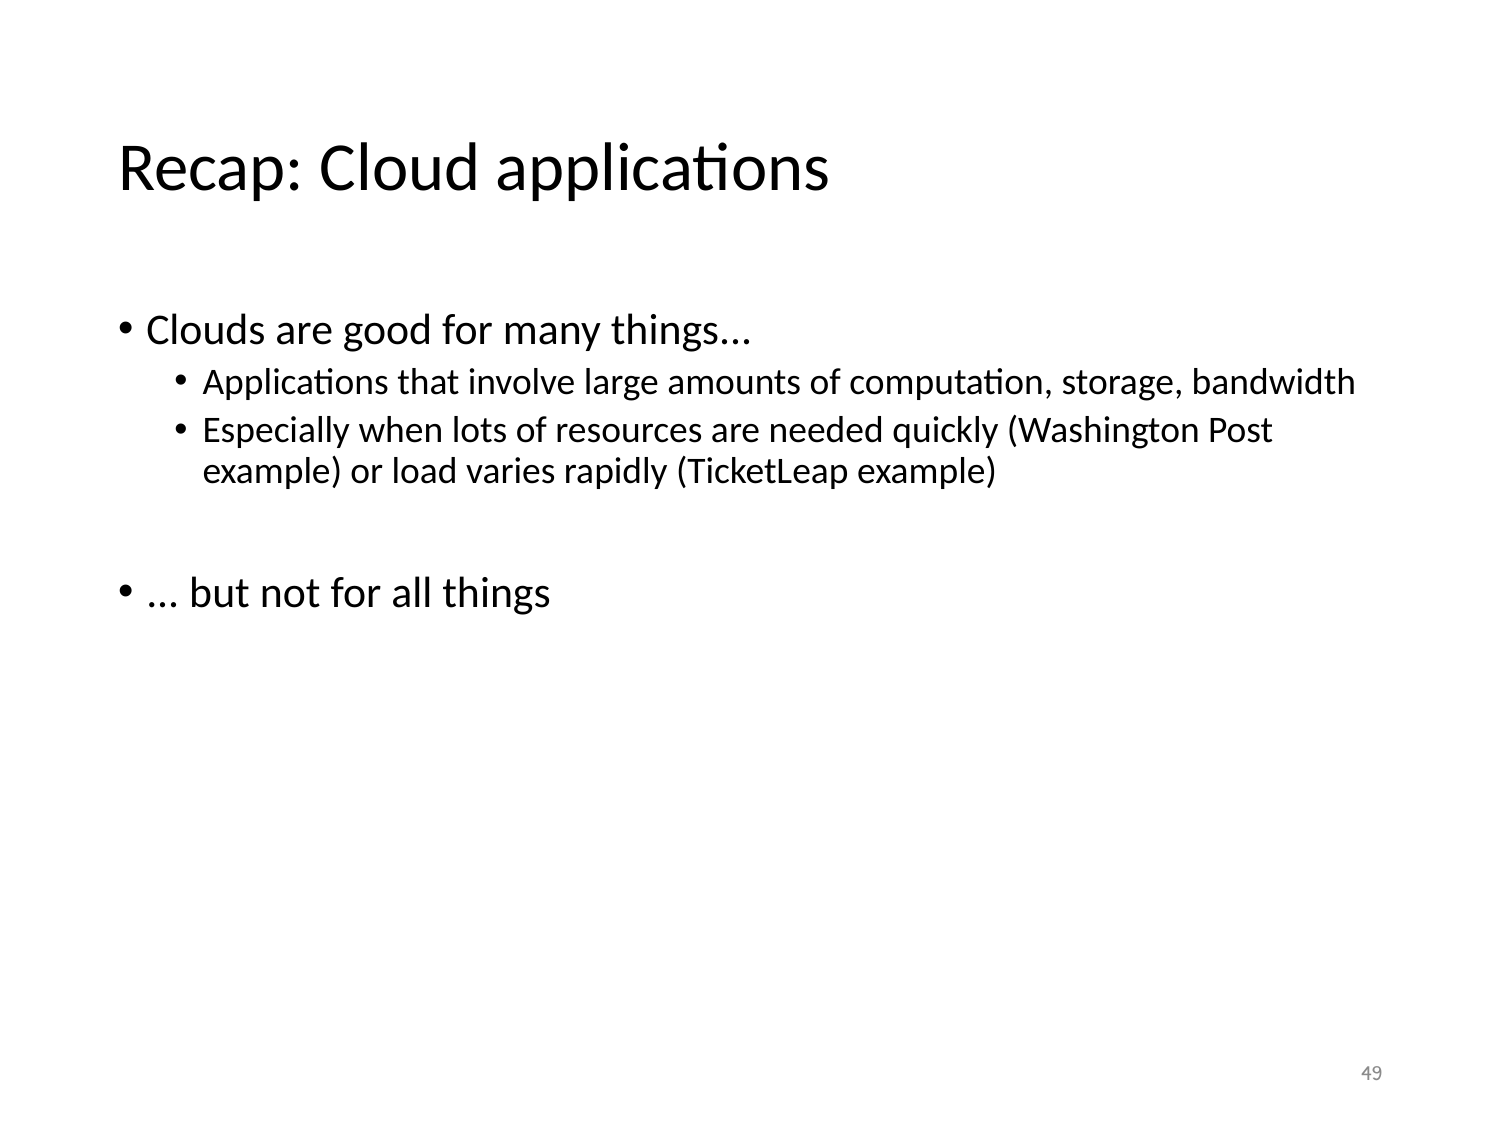

# Recap: Cloud applications
Clouds are good for many things...
Applications that involve large amounts of computation, storage, bandwidth
Especially when lots of resources are needed quickly (Washington Post example) or load varies rapidly (TicketLeap example)

... but not for all things

49